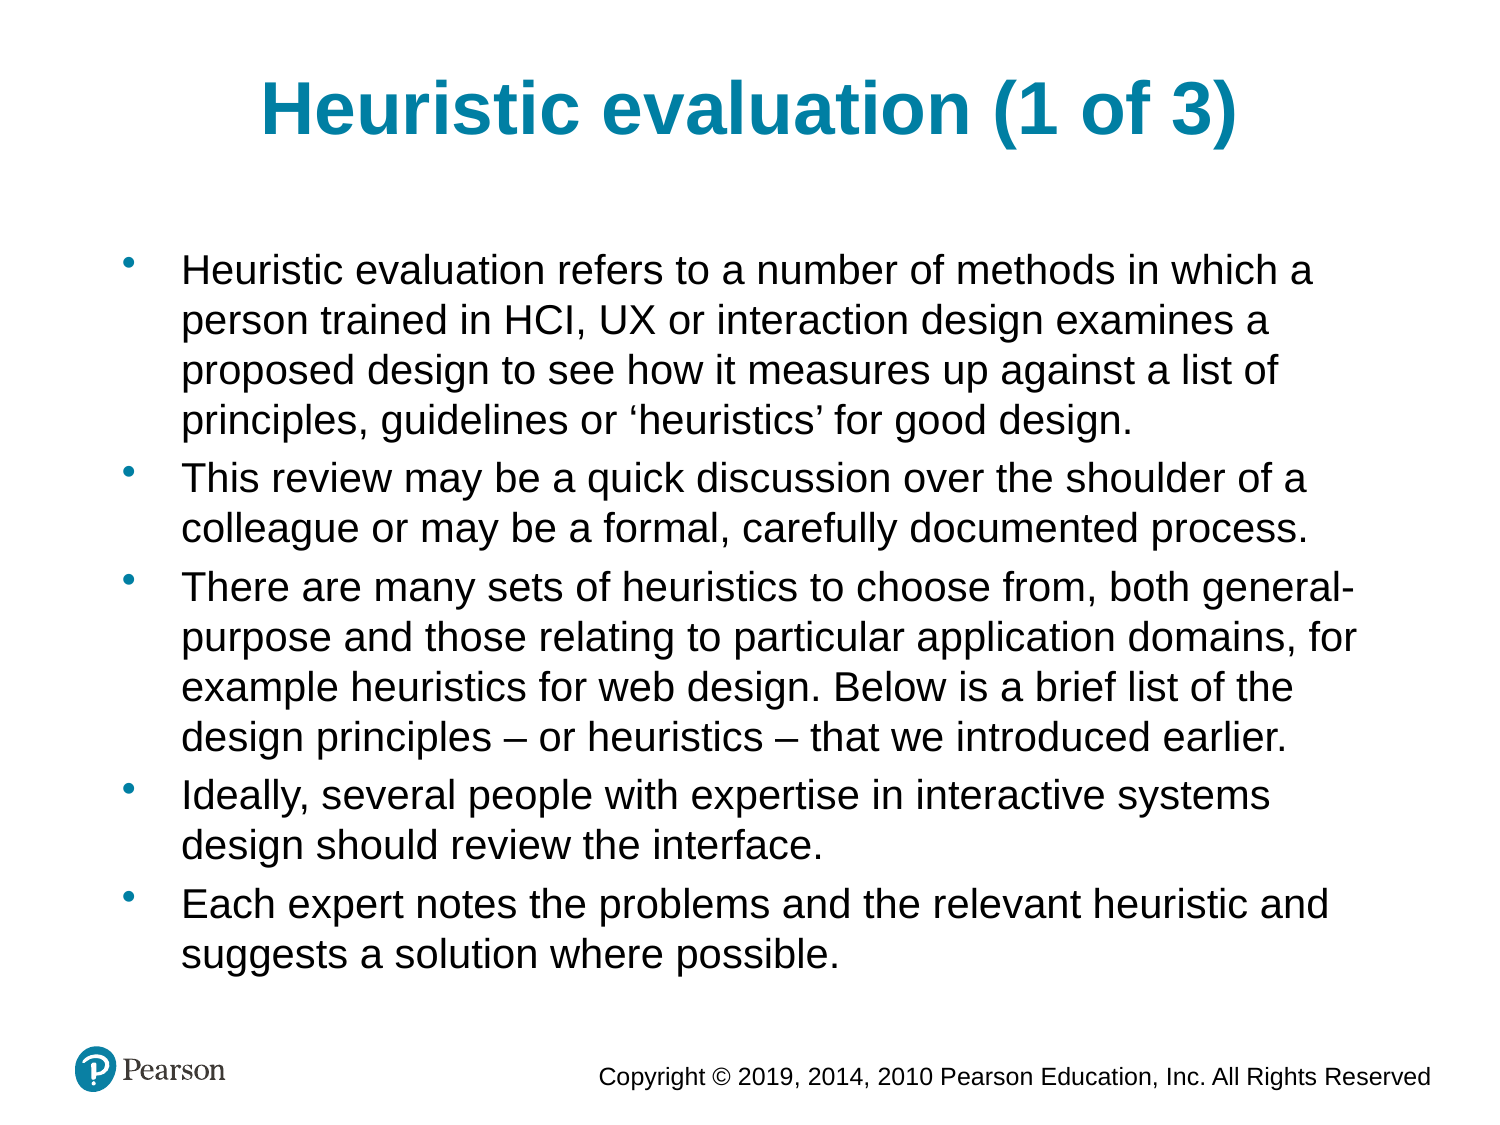

Heuristic evaluation (1 of 3)
Heuristic evaluation refers to a number of methods in which a person trained in HCI, UX or interaction design examines a proposed design to see how it measures up against a list of principles, guidelines or ‘heuristics’ for good design.
This review may be a quick discussion over the shoulder of a colleague or may be a formal, carefully documented process.
There are many sets of heuristics to choose from, both general-purpose and those relating to particular application domains, for example heuristics for web design. Below is a brief list of the design principles – or heuristics – that we introduced earlier.
Ideally, several people with expertise in interactive systems design should review the interface.
Each expert notes the problems and the relevant heuristic and suggests a solution where possible.